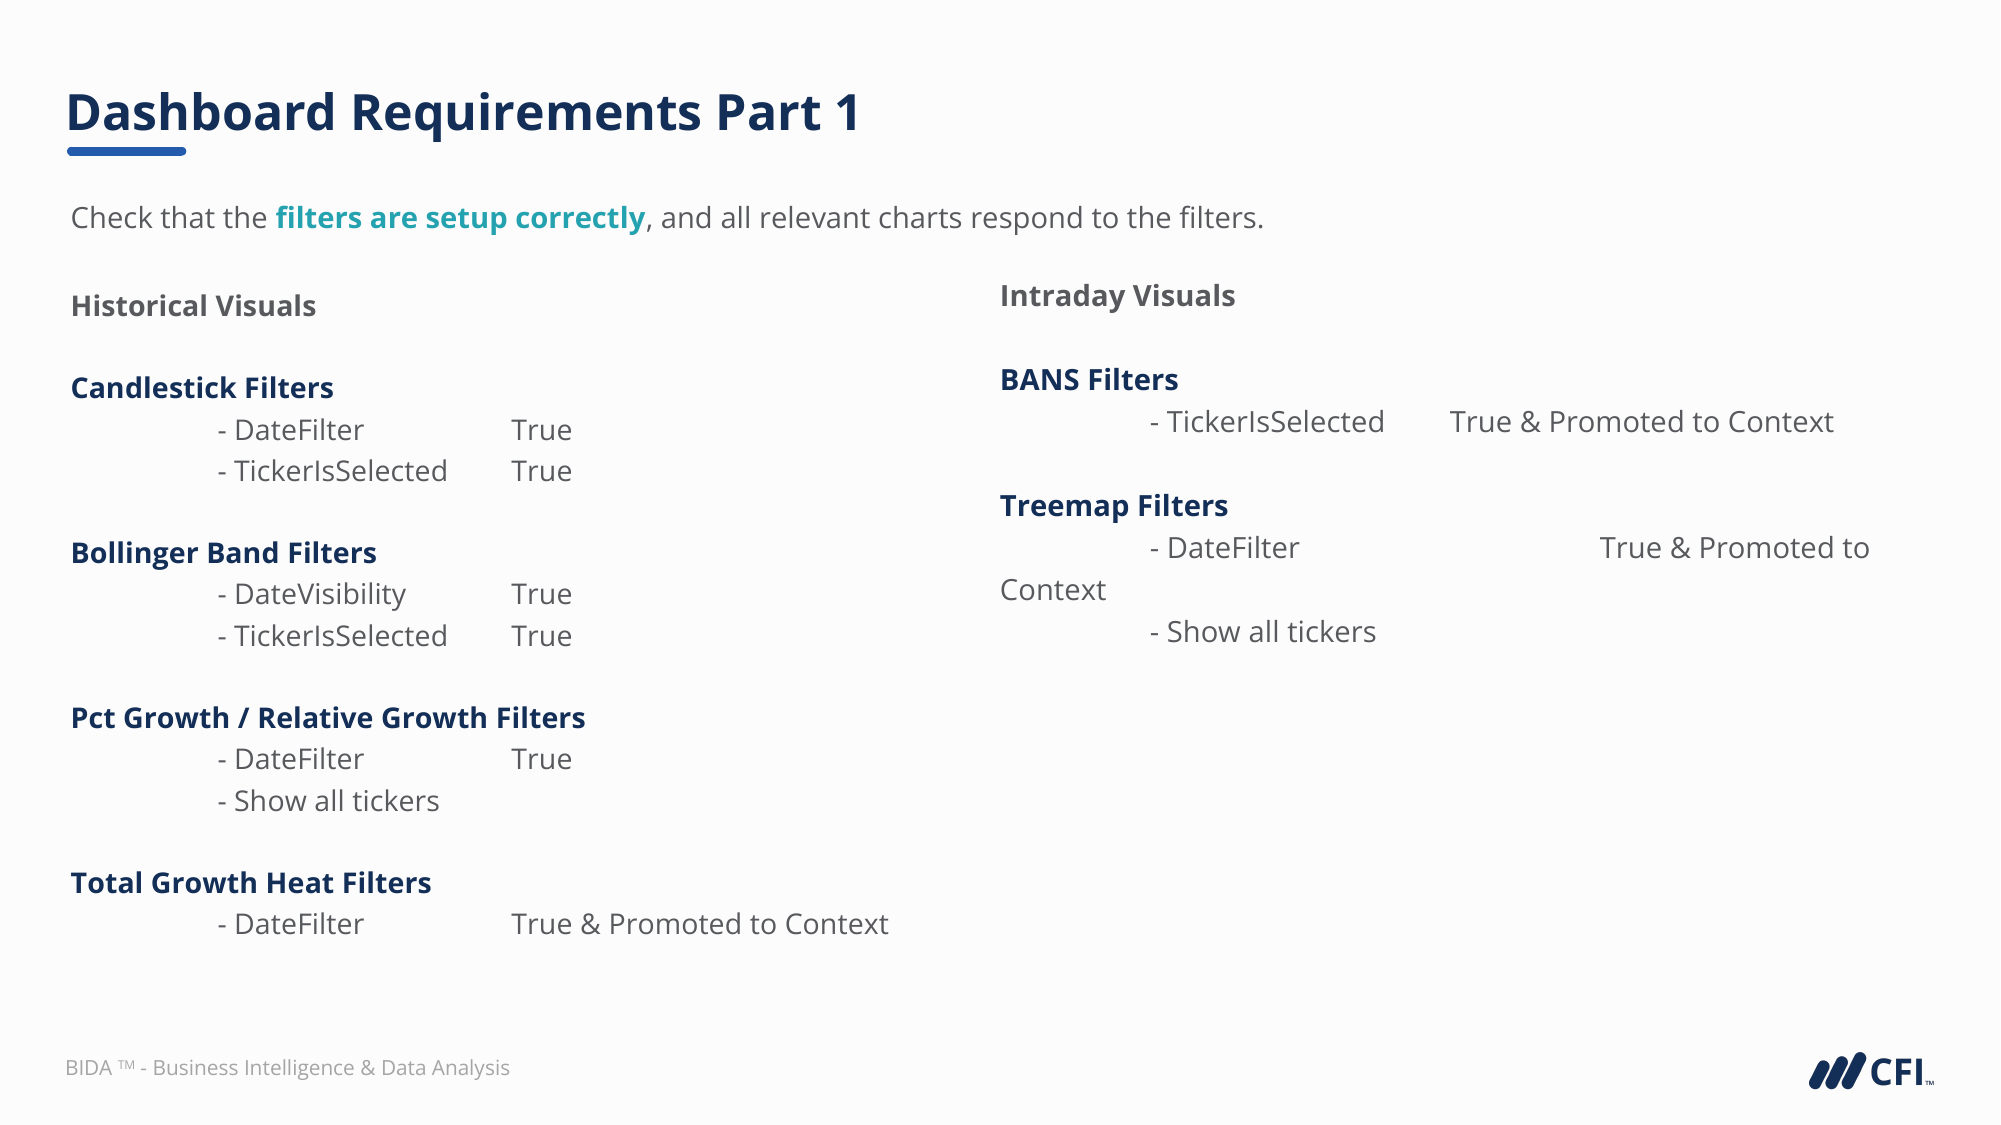

# Dashboard Requirements Part 1
Check that the filters are setup correctly, and all relevant charts respond to the filters.
Intraday Visuals

BANS Filters
	- TickerIsSelected 	True & Promoted to Context

Treemap Filters
	- DateFilter		True & Promoted to Context
	- Show all tickers
Historical Visuals

Candlestick Filters
	- DateFilter		True
	- TickerIsSelected	True

Bollinger Band Filters
	- DateVisibility	True
	- TickerIsSelected	True

Pct Growth / Relative Growth Filters
	- DateFilter		True
	- Show all tickers

Total Growth Heat Filters
	- DateFilter		True & Promoted to Context